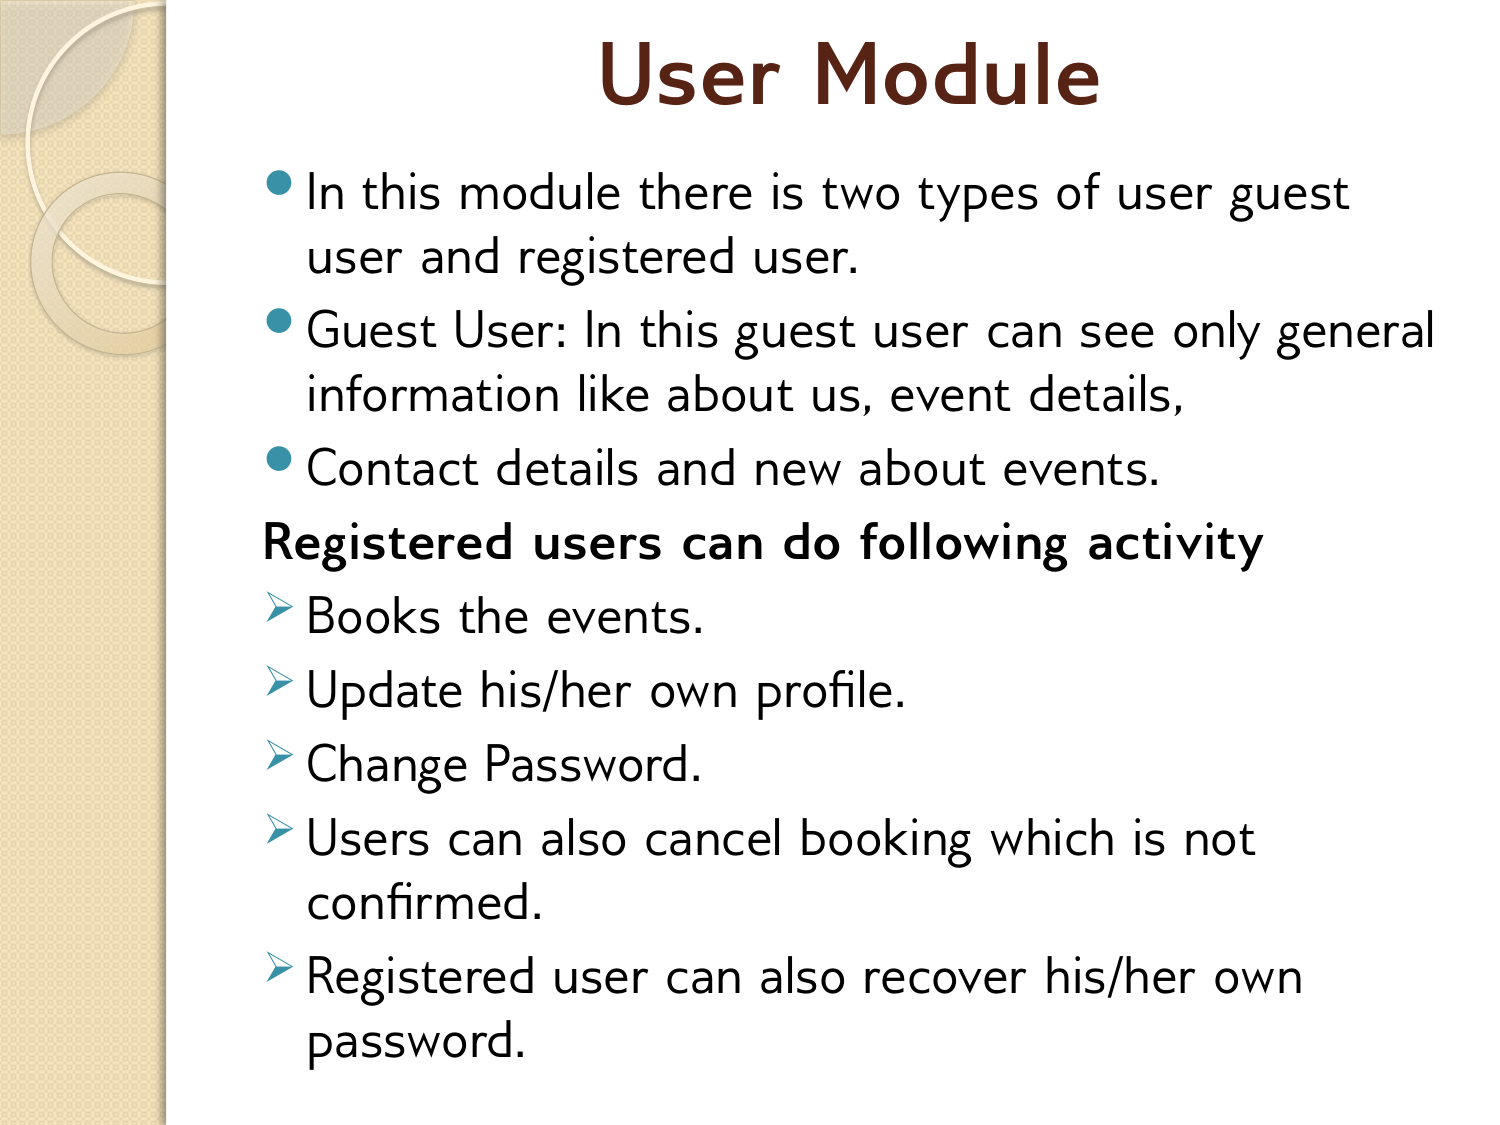

# User Module
In this module there is two types of user guest user and registered user.
Guest User: In this guest user can see only general information like about us, event details,
Contact details and new about events.
Registered users can do following activity
Books the events.
Update his/her own profile.
Change Password.
Users can also cancel booking which is not confirmed.
Registered user can also recover his/her own password.